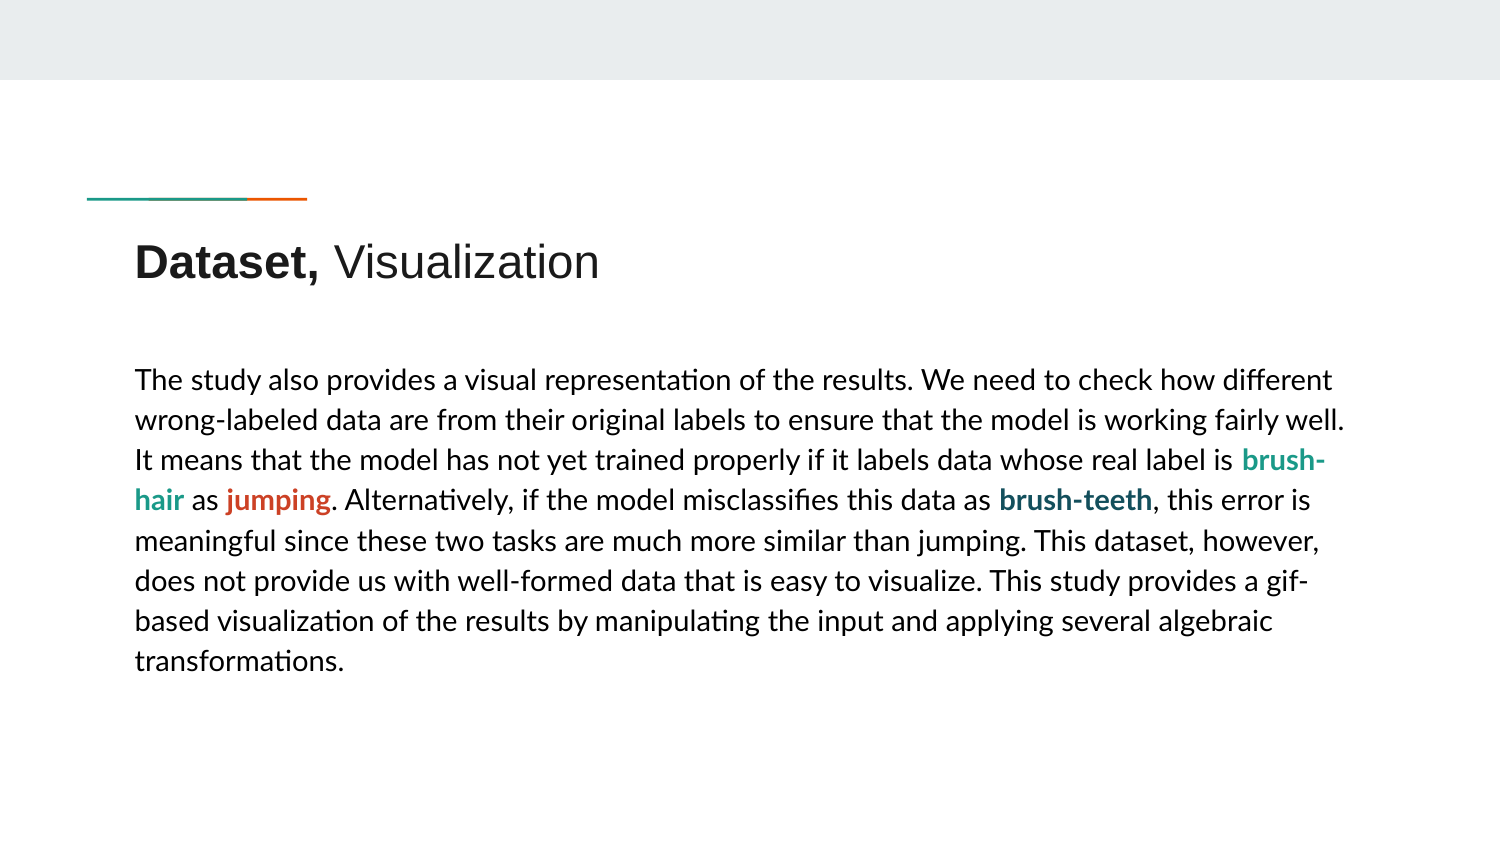

# Dataset, Visualization

The study also provides a visual representation of the results. We need to check how different wrong-labeled data are from their original labels to ensure that the model is working fairly well. It means that the model has not yet trained properly if it labels data whose real label is brush-hair as jumping. Alternatively, if the model misclassifies this data as brush-teeth, this error is meaningful since these two tasks are much more similar than jumping. This dataset, however, does not provide us with well-formed data that is easy to visualize. This study provides a gif-based visualization of the results by manipulating the input and applying several algebraic transformations.